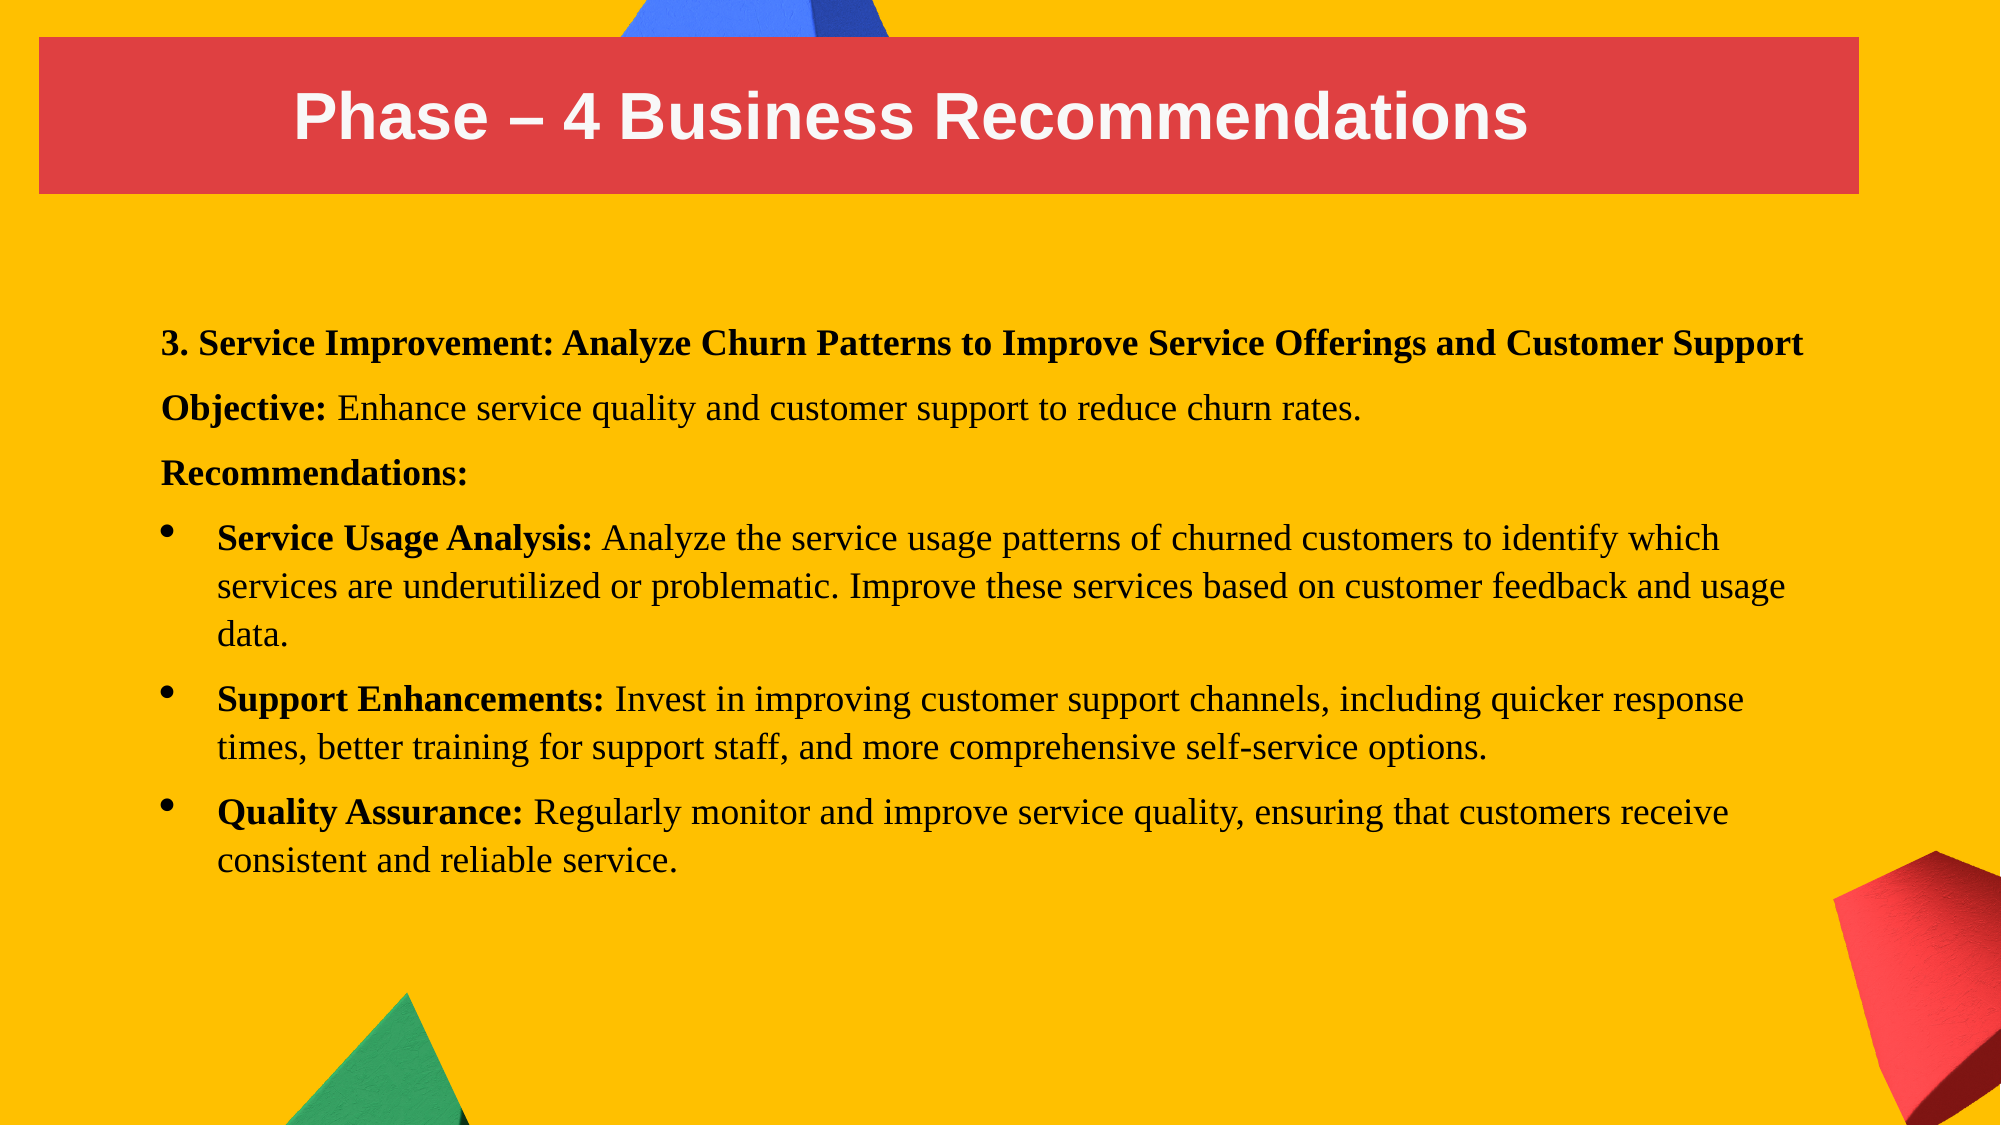

Phase – 4 Business Recommendations

3. Service Improvement: Analyze Churn Patterns to Improve Service Offerings and Customer Support
Objective: Enhance service quality and customer support to reduce churn rates.
Recommendations:
Service Usage Analysis: Analyze the service usage patterns of churned customers to identify which services are underutilized or problematic. Improve these services based on customer feedback and usage data.
Support Enhancements: Invest in improving customer support channels, including quicker response times, better training for support staff, and more comprehensive self-service options.
Quality Assurance: Regularly monitor and improve service quality, ensuring that customers receive consistent and reliable service.